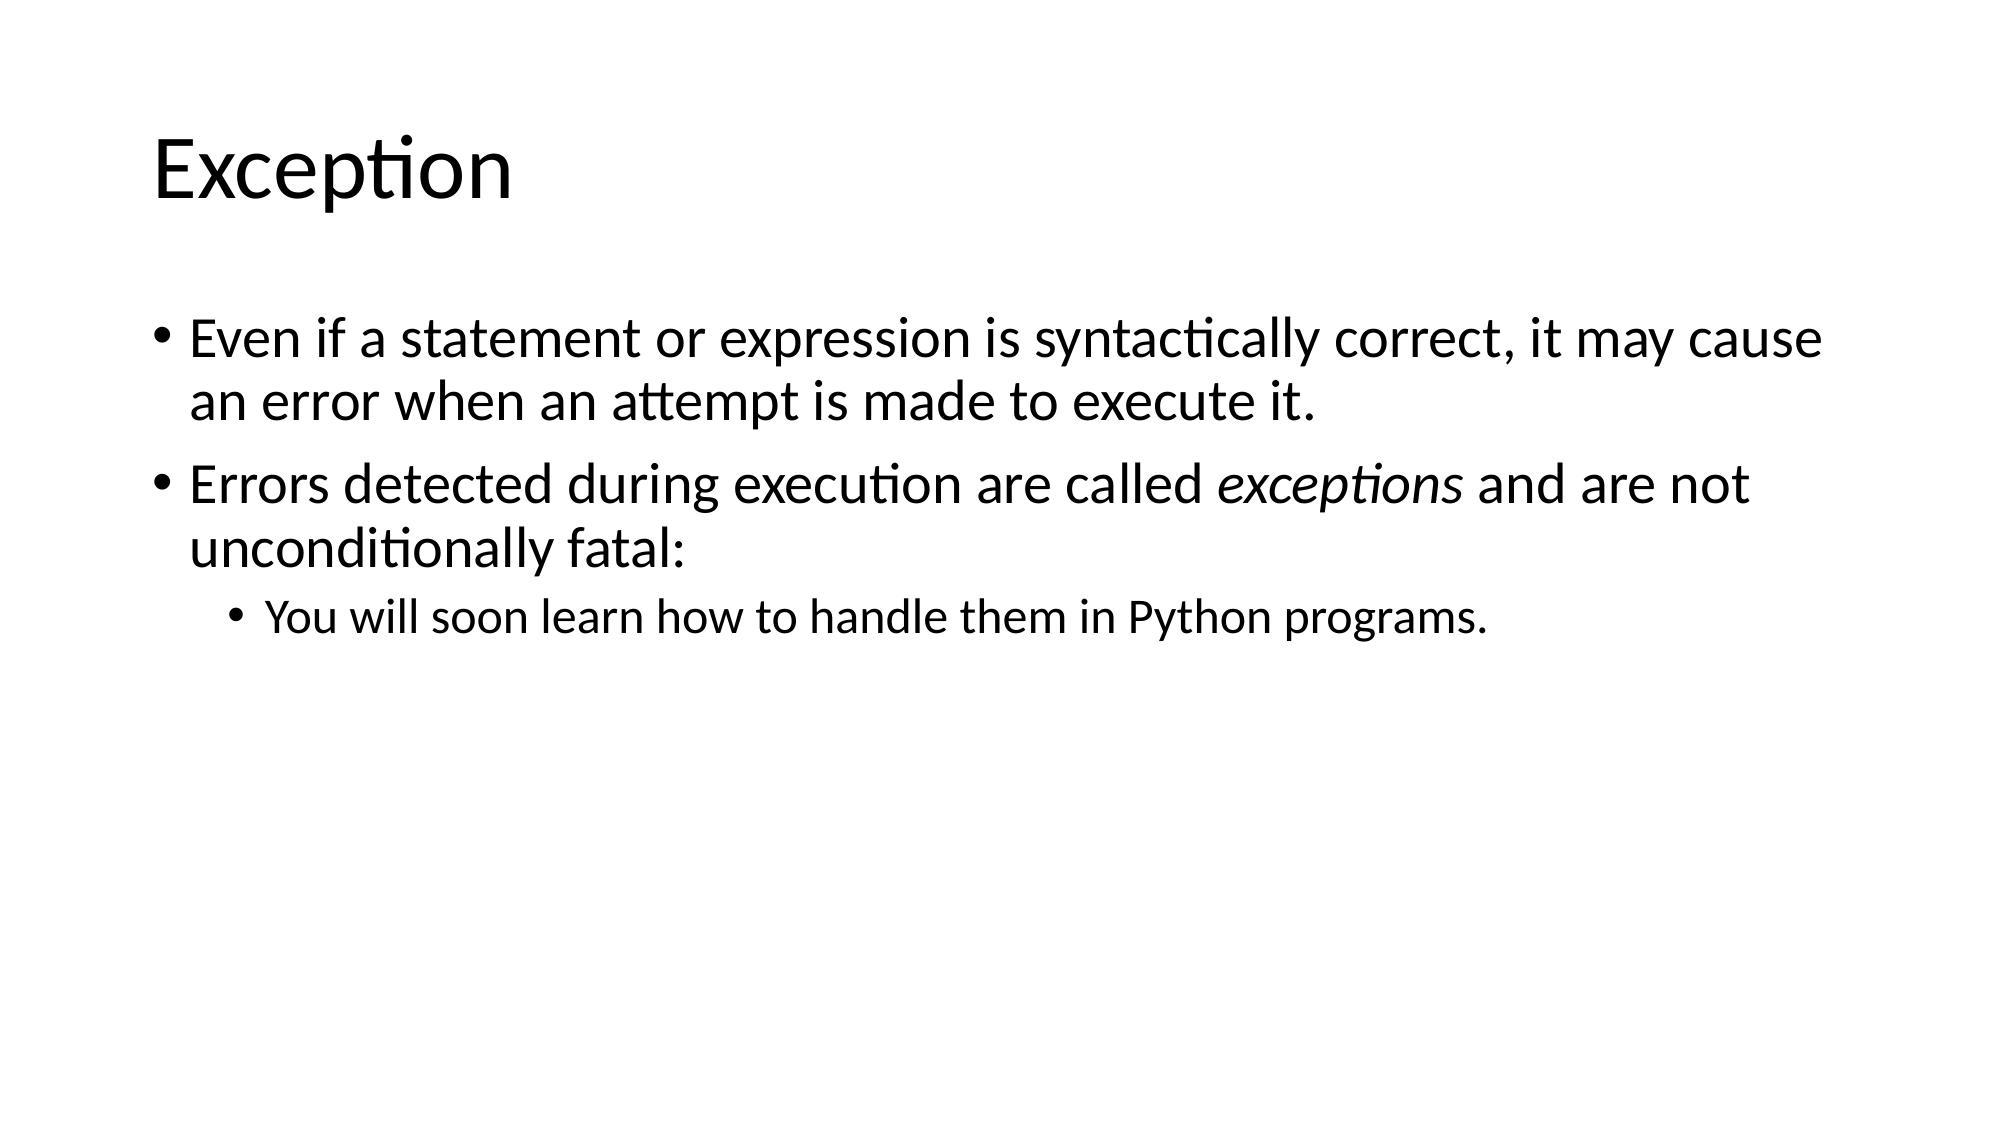

# Exception
Even if a statement or expression is syntactically correct, it may cause an error when an attempt is made to execute it.
Errors detected during execution are called exceptions and are not unconditionally fatal:
You will soon learn how to handle them in Python programs.